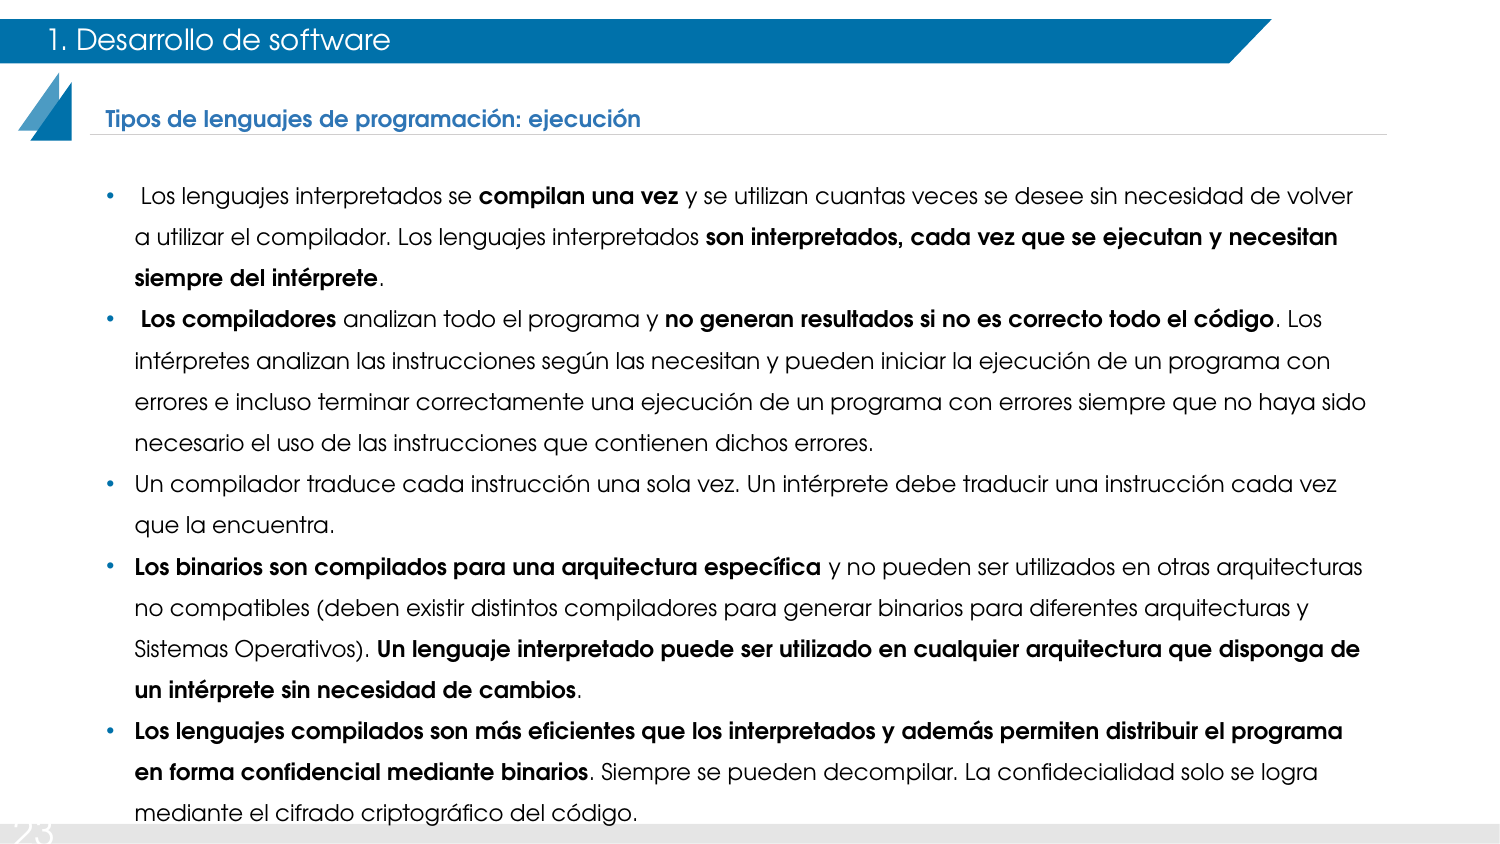

# 1. Desarrollo de software

Tipos de lenguajes de programación: ejecución
 Los lenguajes interpretados se compilan una vez y se utilizan cuantas veces se desee sin necesidad de volver a utilizar el compilador. Los lenguajes interpretados son interpretados, cada vez que se ejecutan y necesitan siempre del intérprete.
 Los compiladores analizan todo el programa y no generan resultados si no es correcto todo el código. Los intérpretes analizan las instrucciones según las necesitan y pueden iniciar la ejecución de un programa con errores e incluso terminar correctamente una ejecución de un programa con errores siempre que no haya sido necesario el uso de las instrucciones que contienen dichos errores.
Un compilador traduce cada instrucción una sola vez. Un intérprete debe traducir una instrucción cada vez que la encuentra.
Los binarios son compilados para una arquitectura específica y no pueden ser utilizados en otras arquitecturas no compatibles (deben existir distintos compiladores para generar binarios para diferentes arquitecturas y Sistemas Operativos). Un lenguaje interpretado puede ser utilizado en cualquier arquitectura que disponga de un intérprete sin necesidad de cambios.
Los lenguajes compilados son más eficientes que los interpretados y además permiten distribuir el programa en forma confidencial mediante binarios. Siempre se pueden decompilar. La confidecialidad solo se logra mediante el cifrado criptográfico del código.
23